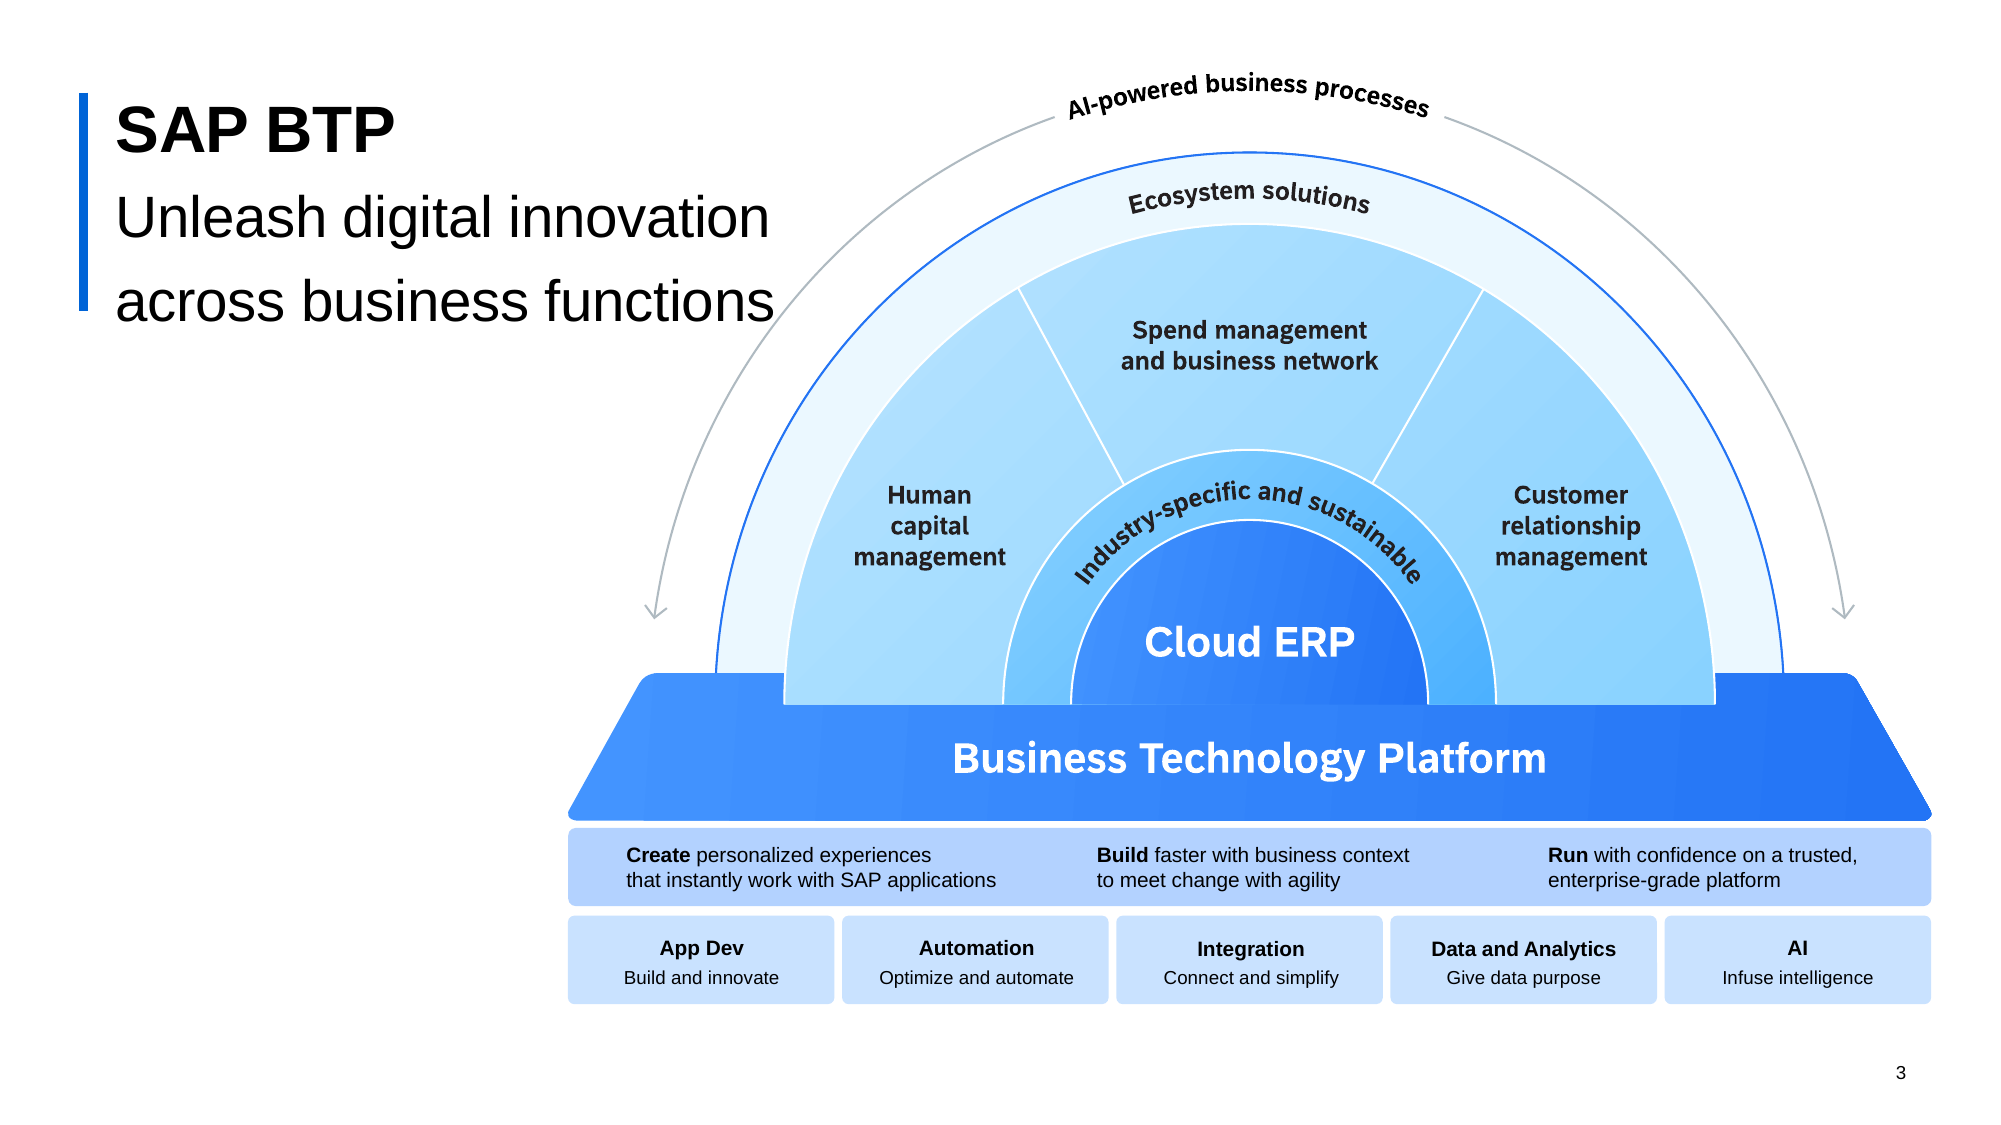

SAP BTP
Unleash digital innovation across business functions

Create personalized experiences 
that instantly work with SAP applications
Build faster with business context
to meet change with agility
Run with confidence on a trusted,
enterprise-grade platform

App Dev
Build and innovate

Automation
Optimize and automate

Integration
Connect and simplify

Data and Analytics
Give data purpose

AI
Infuse intelligence